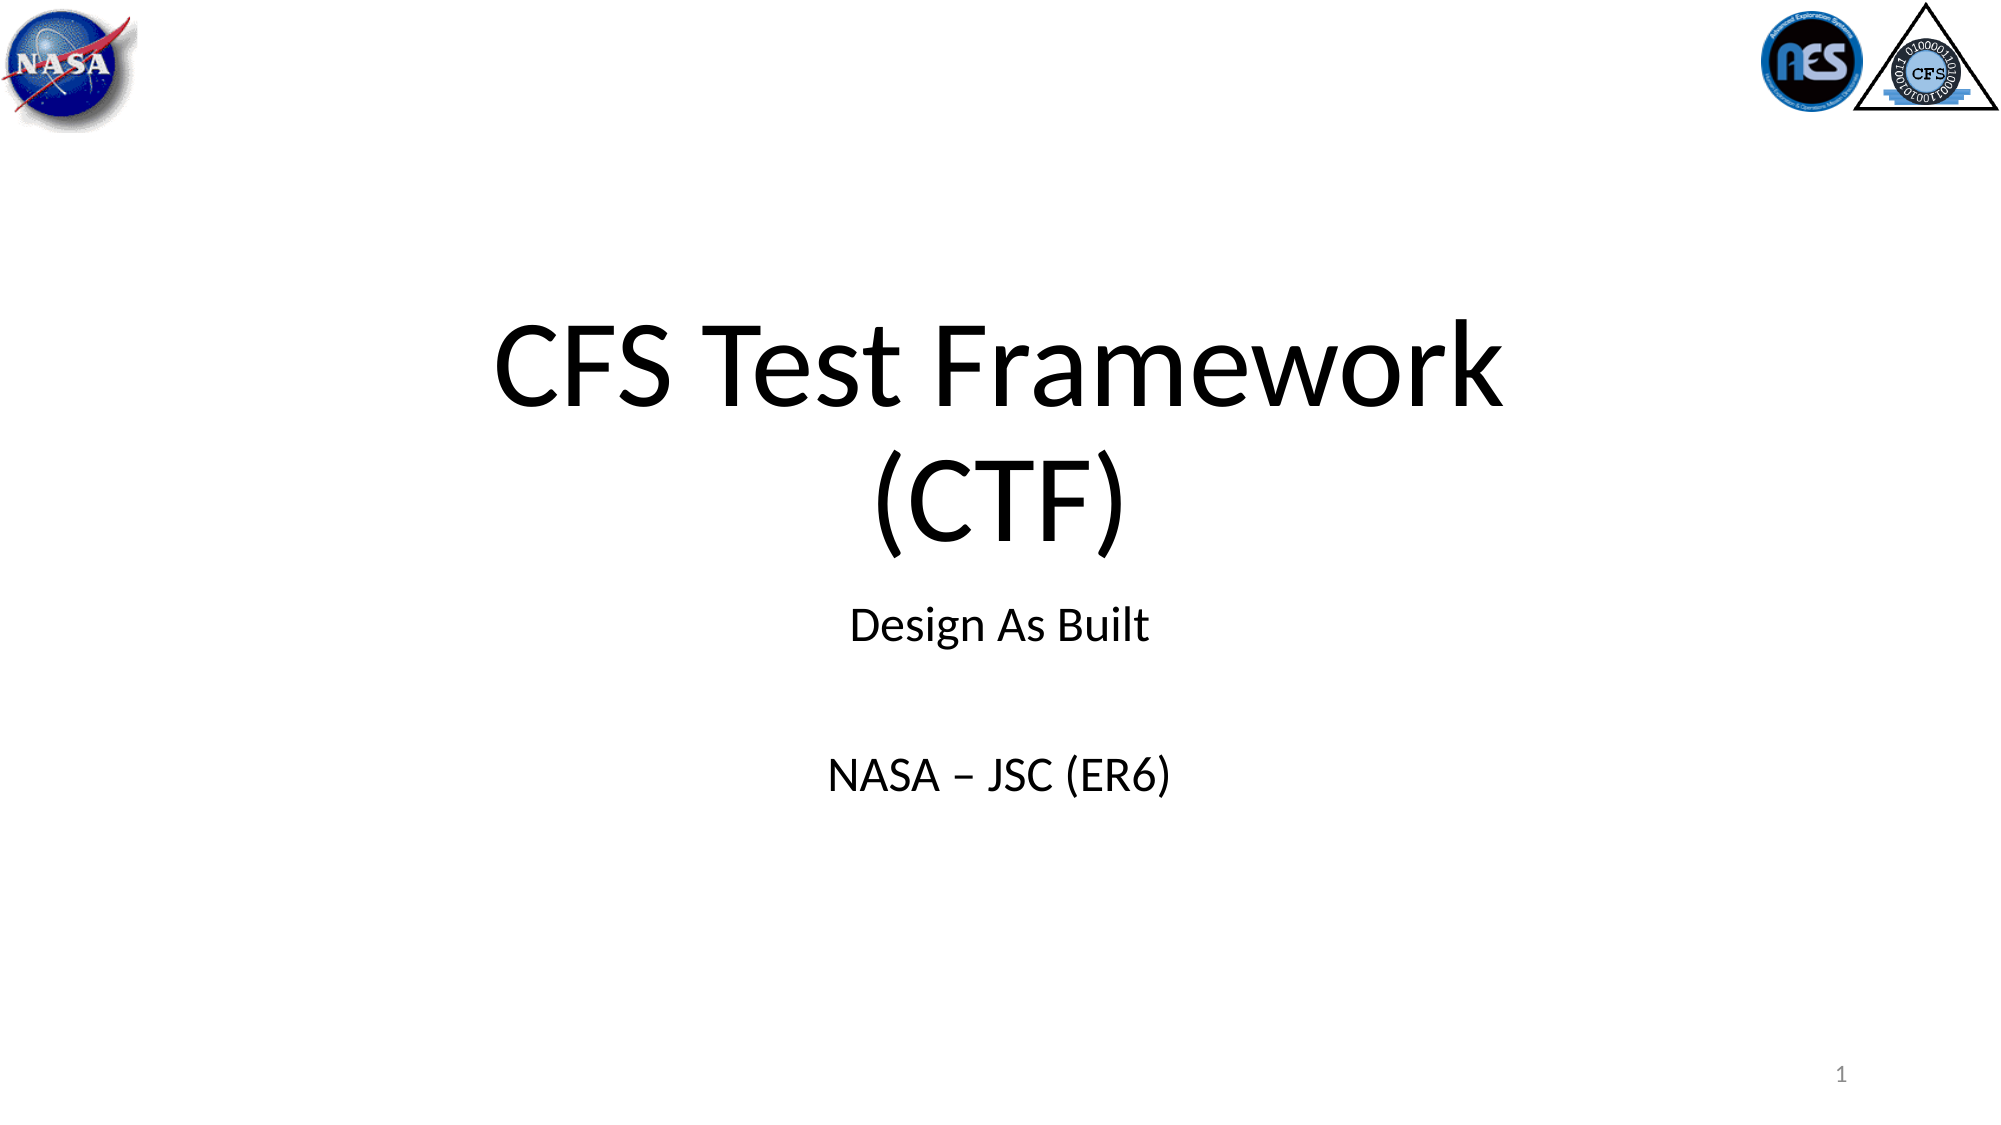

# CFS Test Framework (CTF)
Design As Built

NASA – JSC (ER6)
1